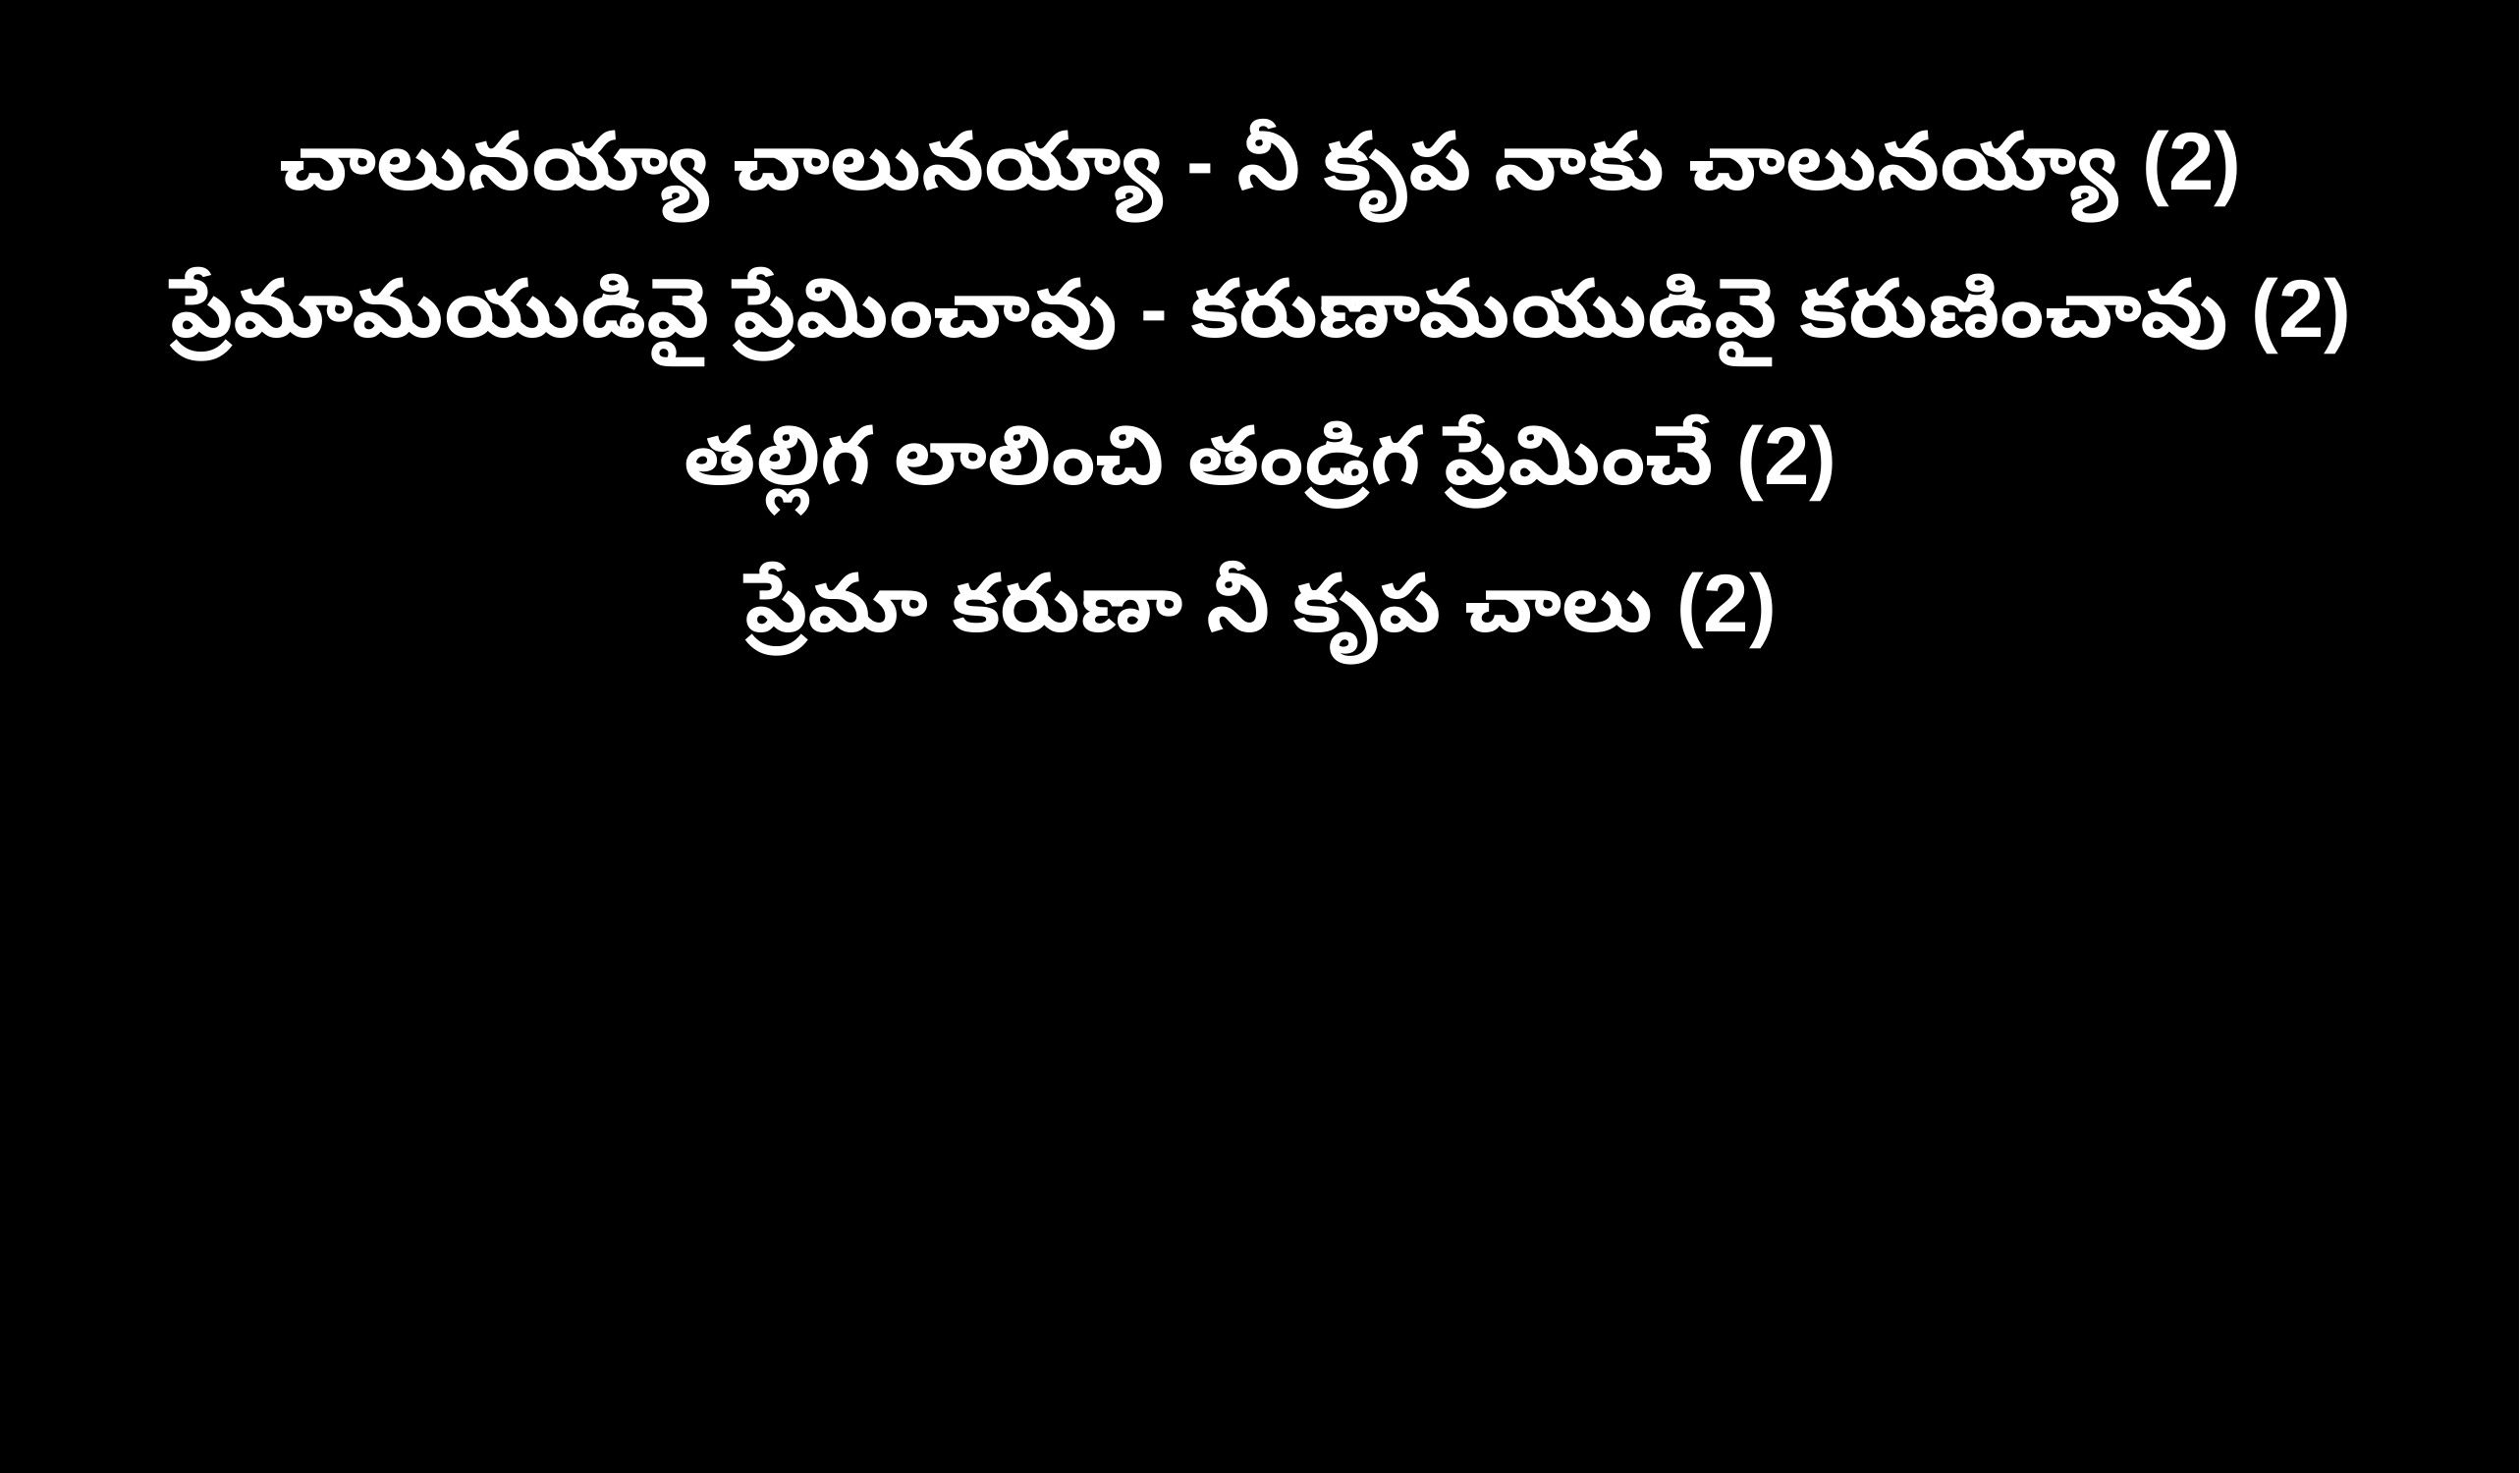

చాలునయ్యా చాలునయ్యా - నీ కృప నాకు చాలునయ్యా (2)
ప్రేమామయుడివై ప్రేమించావు - కరుణామయుడివై కరుణించావు (2)
తల్లిగ లాలించి తండ్రిగ ప్రేమించే (2)
ప్రేమా కరుణా నీ కృప చాలు (2)